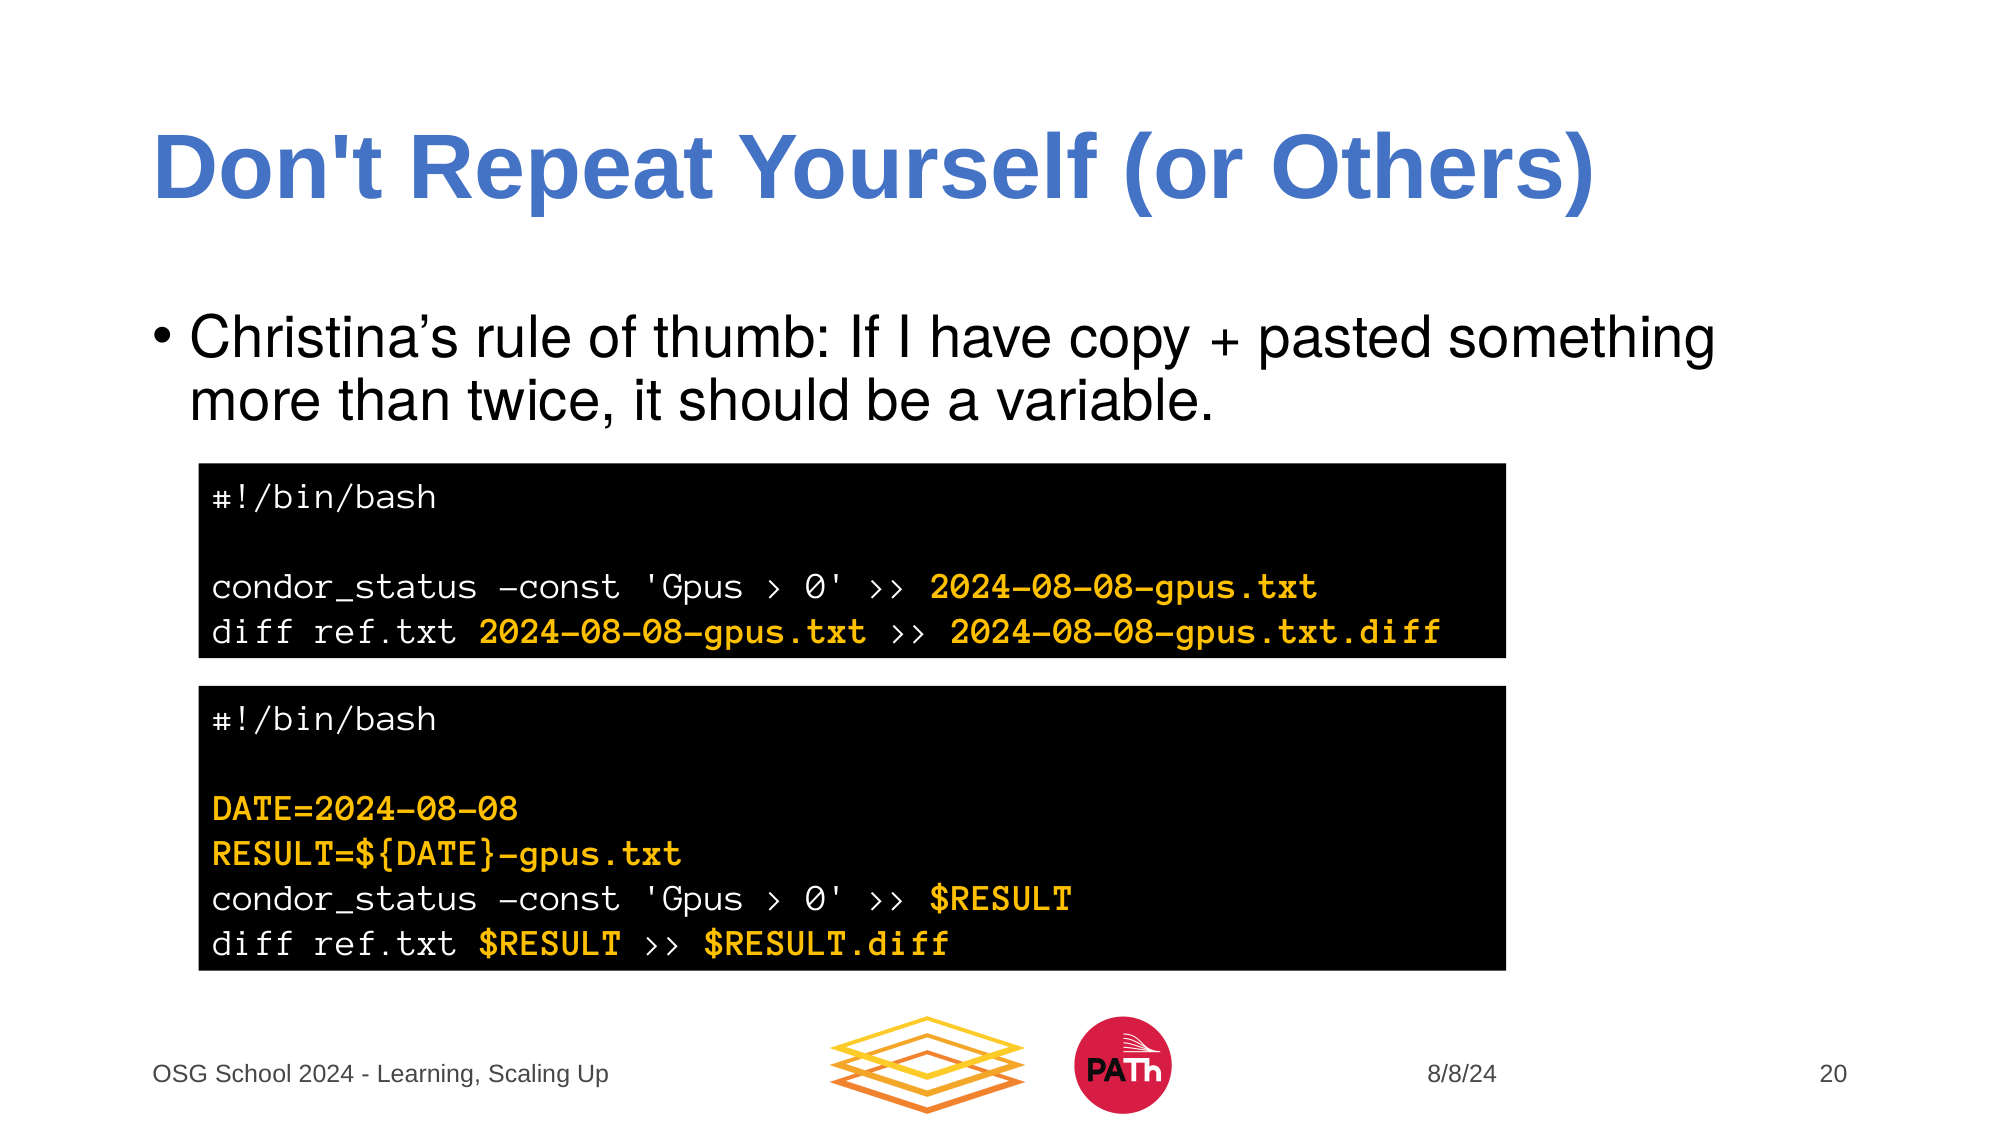

# Don't Repeat Yourself (or Others)
Christina’s rule of thumb: If I have copy + pasted something more than twice, it should be a variable.
#!/bin/bash
condor_status -const 'Gpus > 0' >> 2024-08-08-gpus.txt
diff ref.txt 2024-08-08-gpus.txt >> 2024-08-08-gpus.txt.diff
#!/bin/bash
DATE=2024-08-08
RESULT=${DATE}-gpus.txt
condor_status -const 'Gpus > 0' >> $RESULT
diff ref.txt $RESULT >> $RESULT.diff
OSG School 2024 - Learning, Scaling Up
8/8/24
20